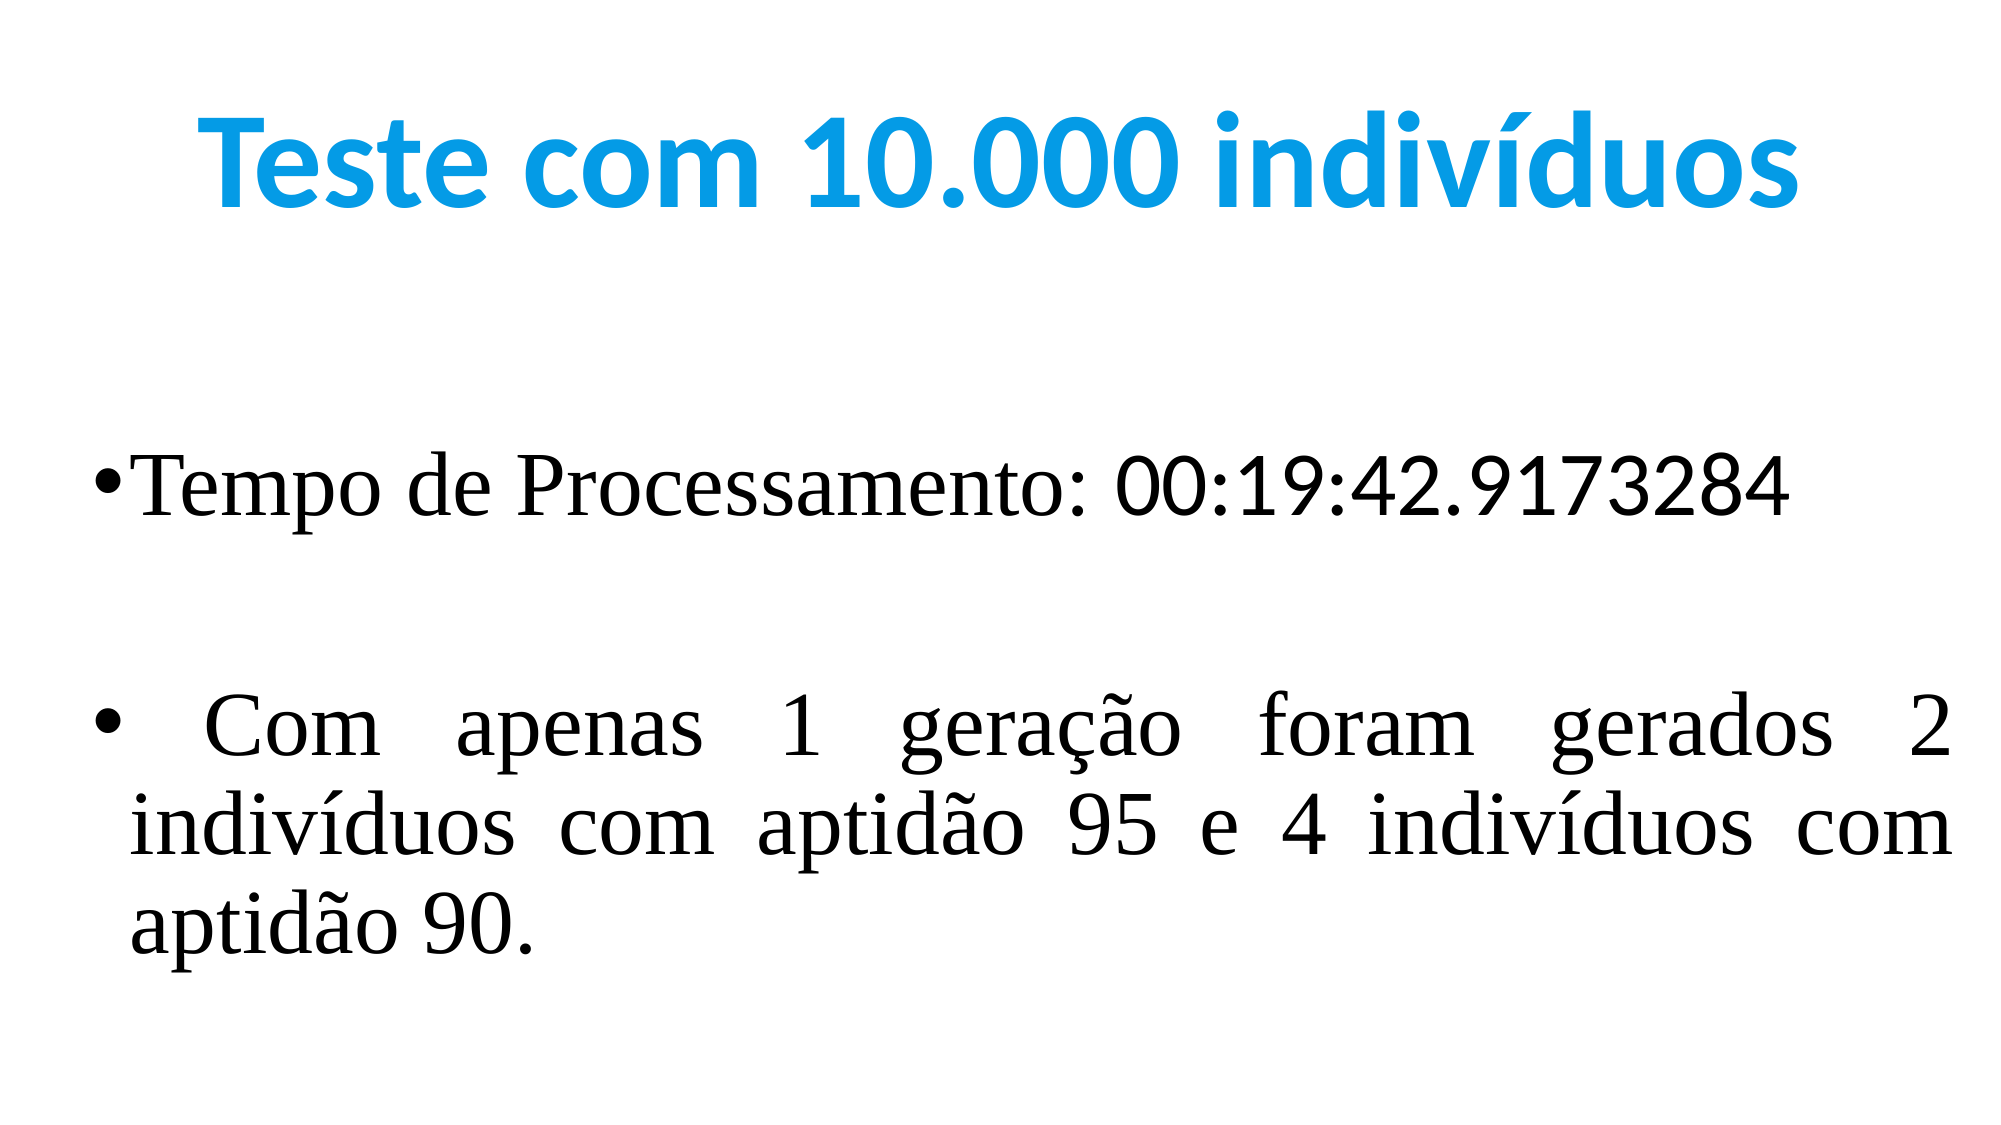

Teste com 10.000 indivíduos

Tempo de Processamento: 00:19:42.9173284

 Com apenas 1 geração foram gerados 2 indivíduos com aptidão 95 e 4 indivíduos com aptidão 90.